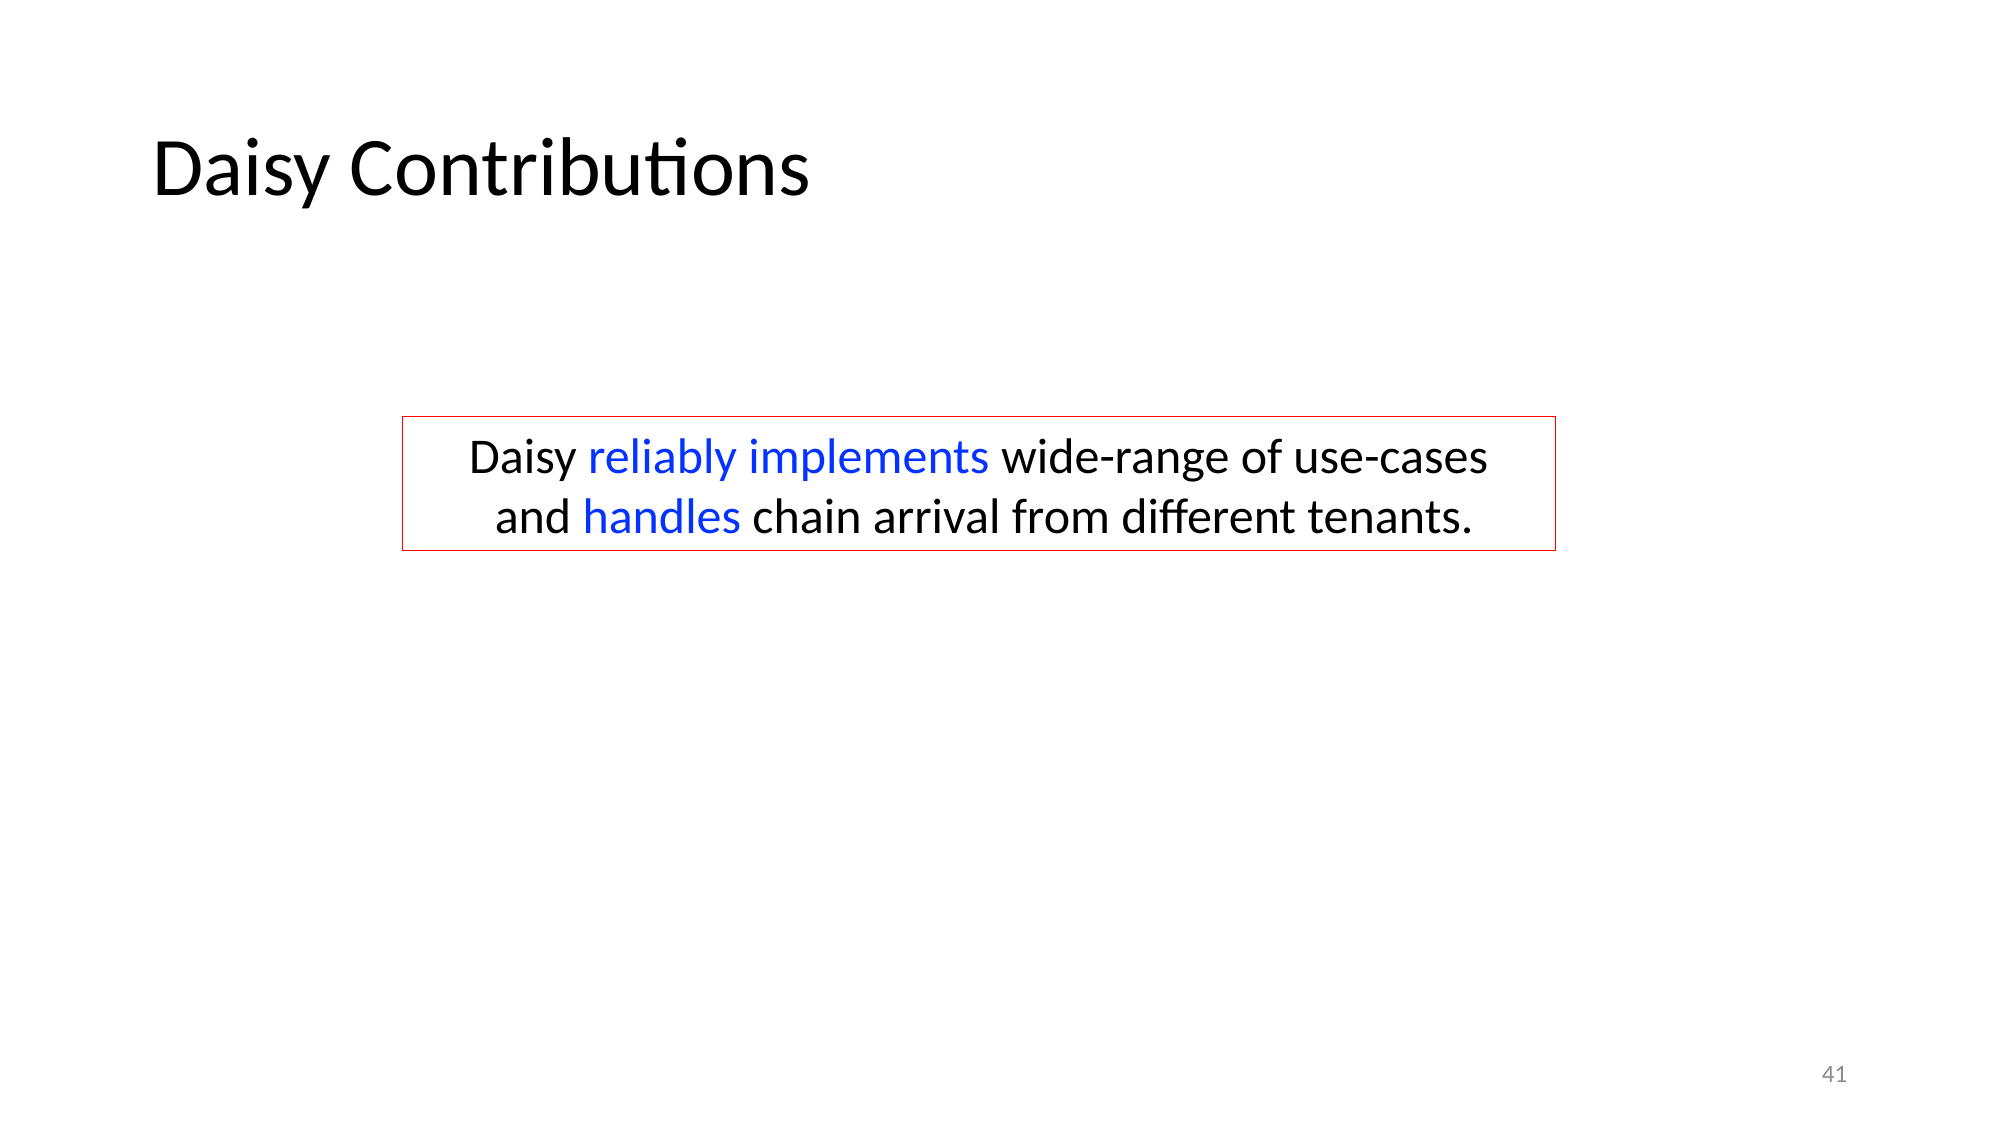

# Daisy Contributions
Daisy reliably implements wide-range of use-cases
 and handles chain arrival from different tenants.
41